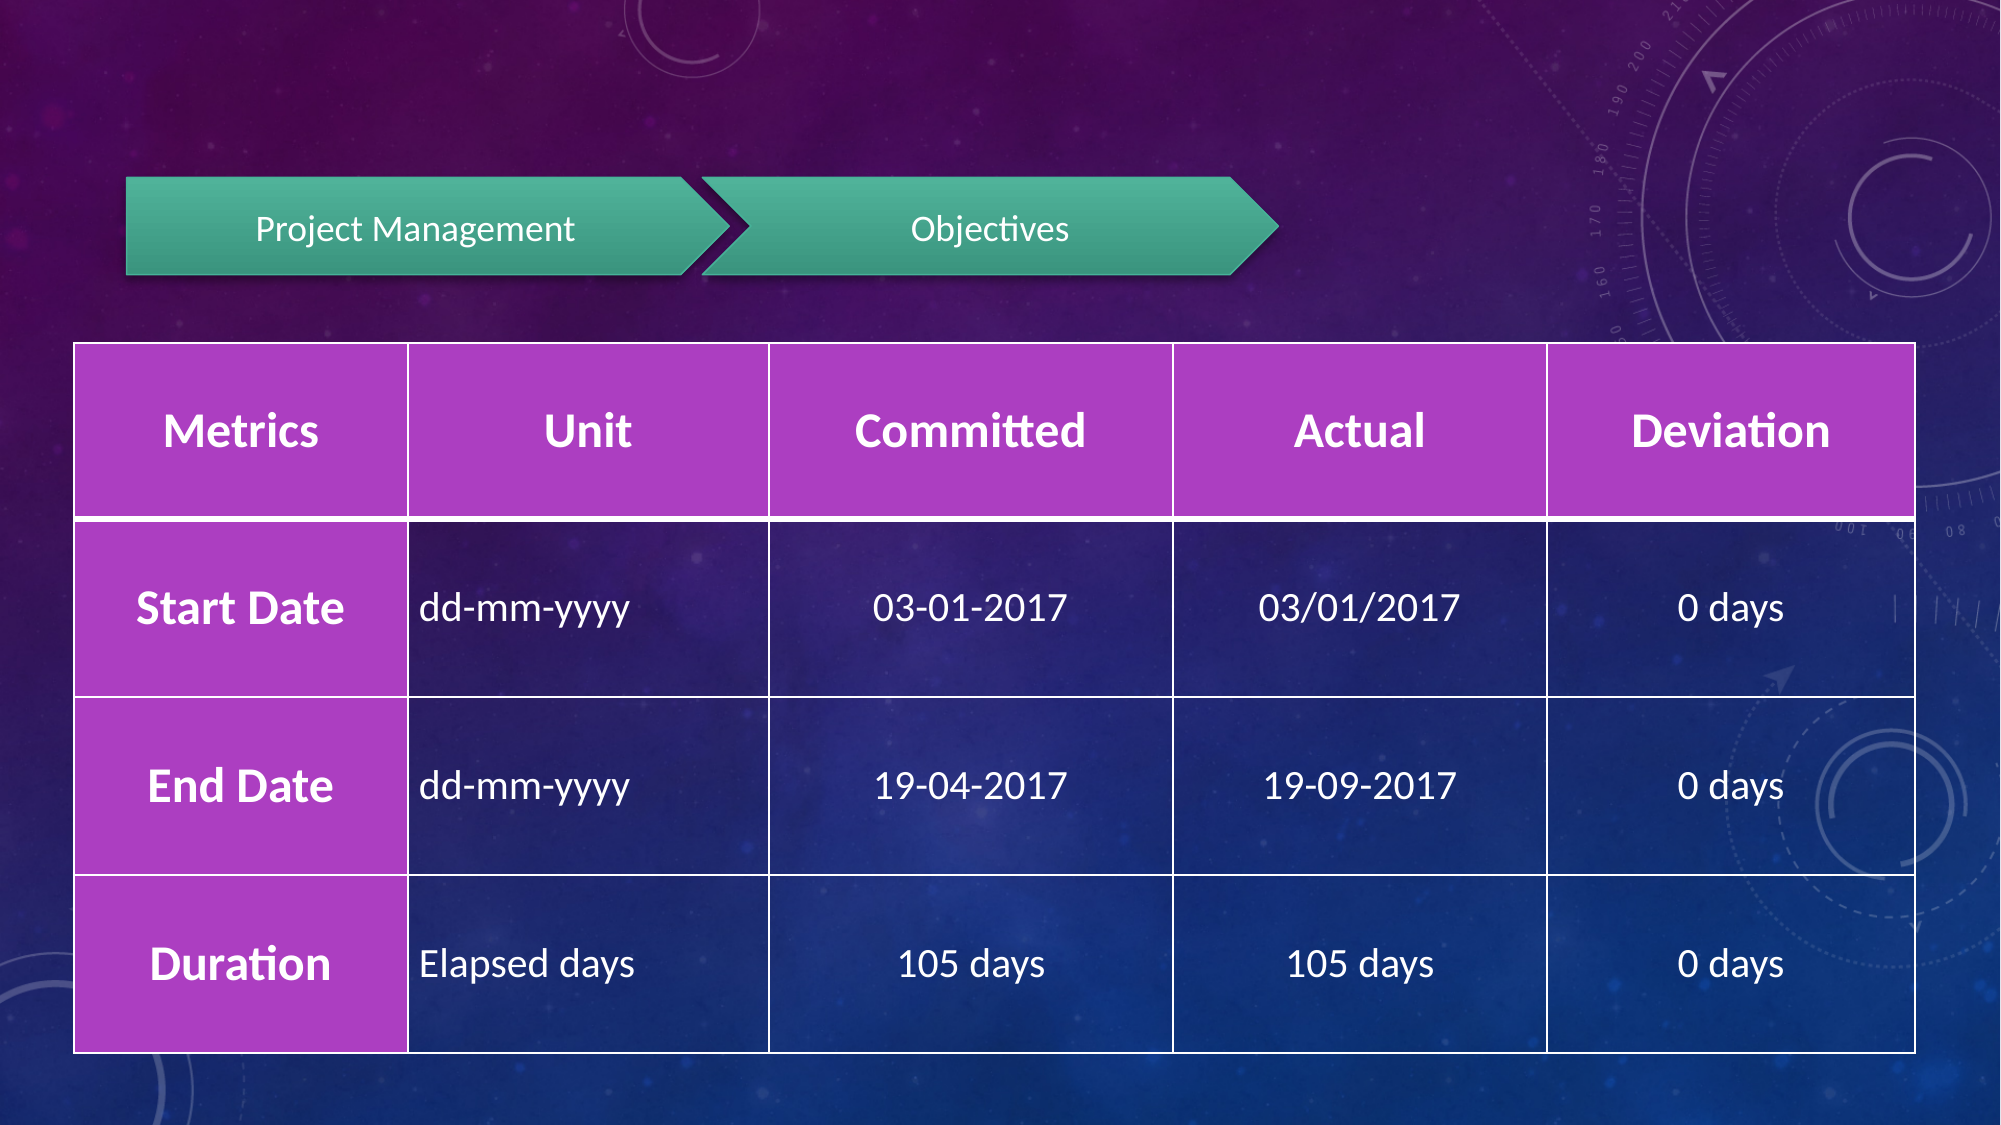

Objectives
Project Management
| Metrics | Unit | Committed | Actual | Deviation |
| --- | --- | --- | --- | --- |
| Start Date | dd-mm-yyyy | 03-01-2017 | 03/01/2017 | 0 days |
| End Date | dd-mm-yyyy | 19-04-2017 | 19-09-2017 | 0 days |
| Duration | Elapsed days | 105 days | 105 days | 0 days |